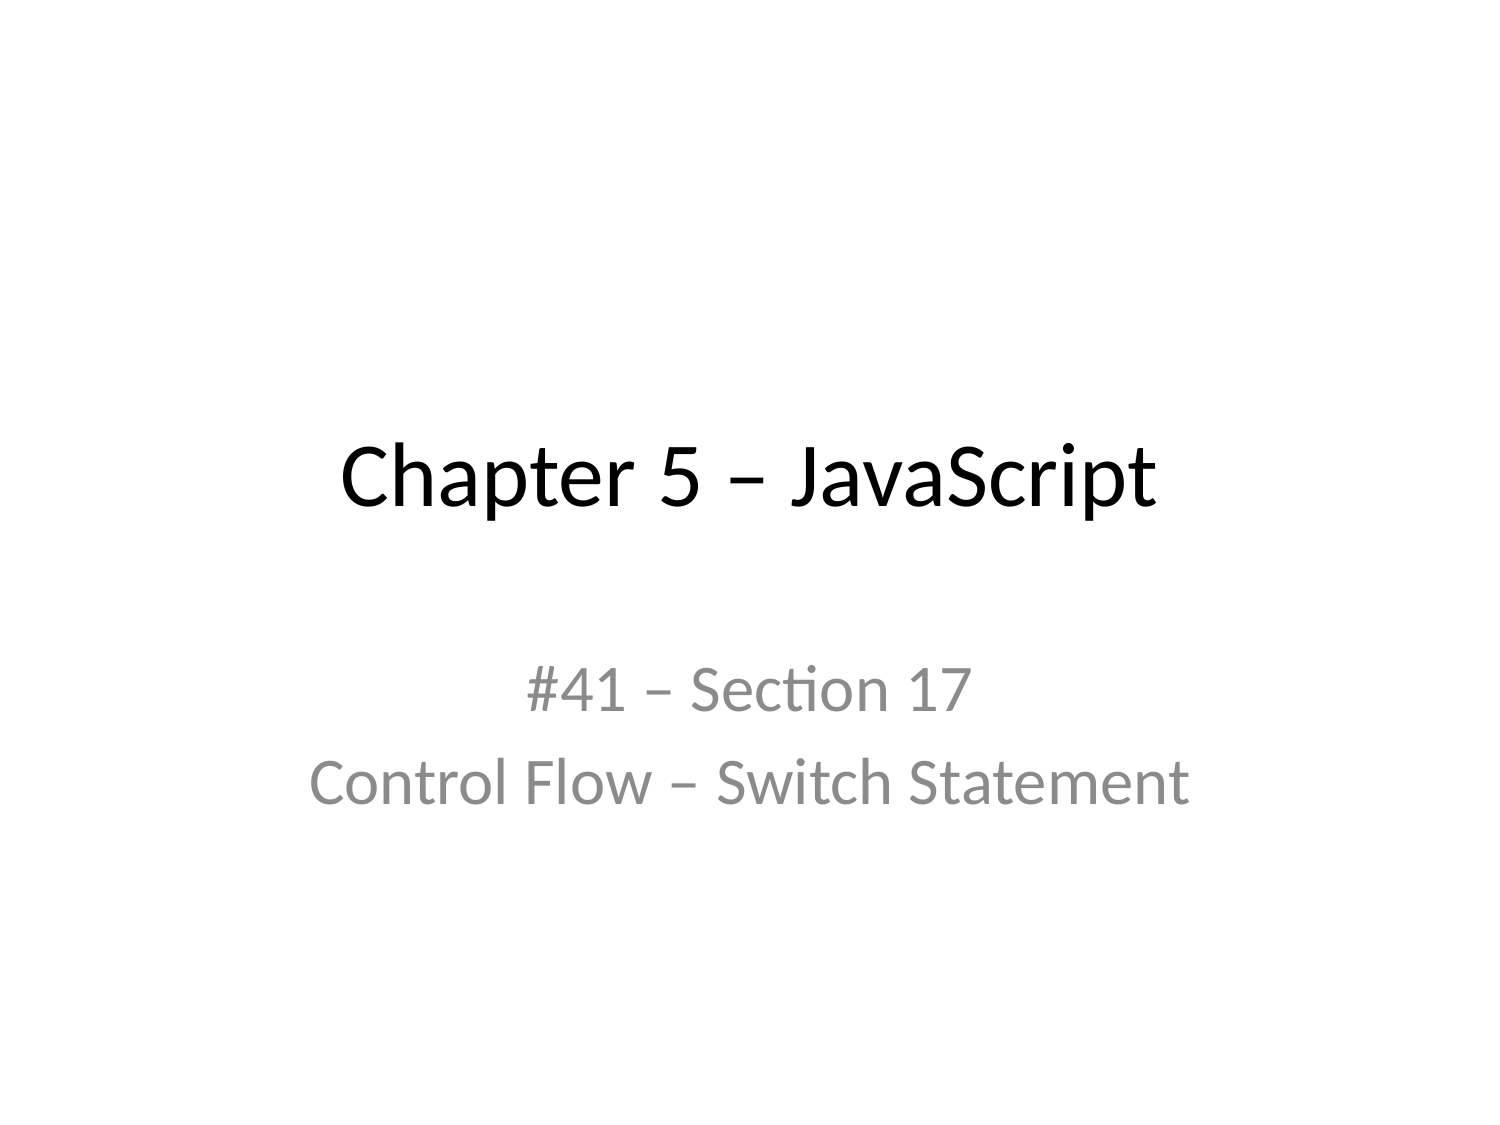

# Chapter 5 – JavaScript
#41 – Section 17
Control Flow – Switch Statement